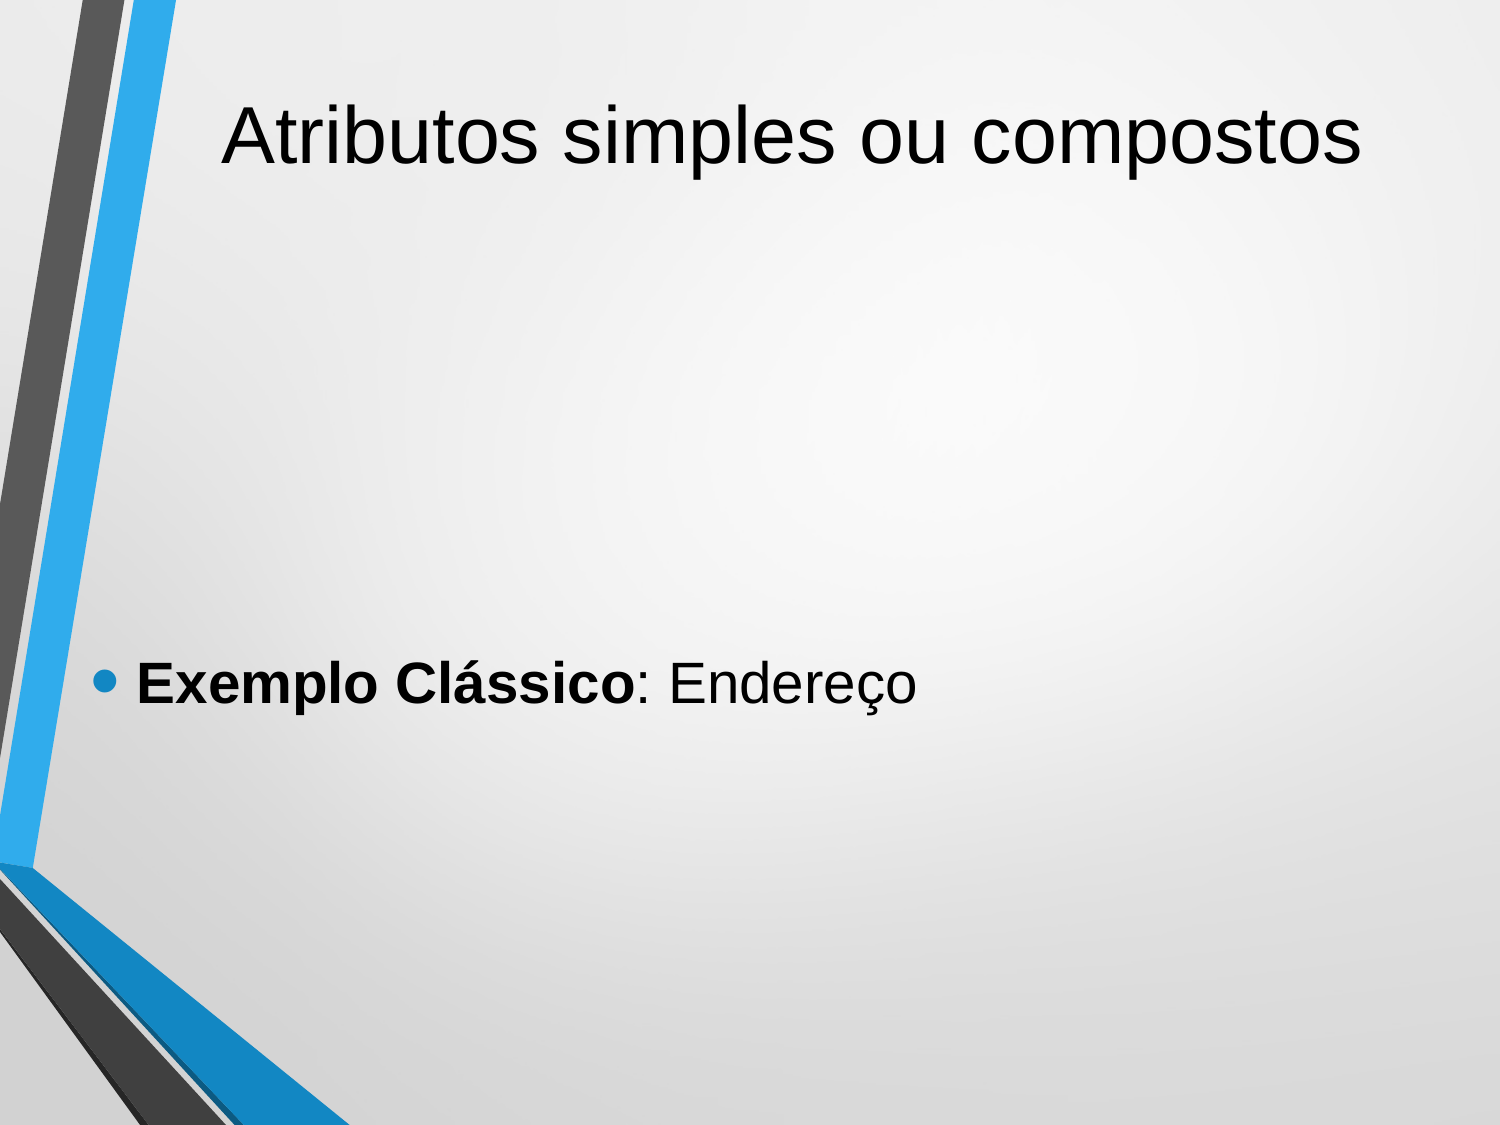

# Atributos simples ou compostos
Exemplo Clássico: Endereço